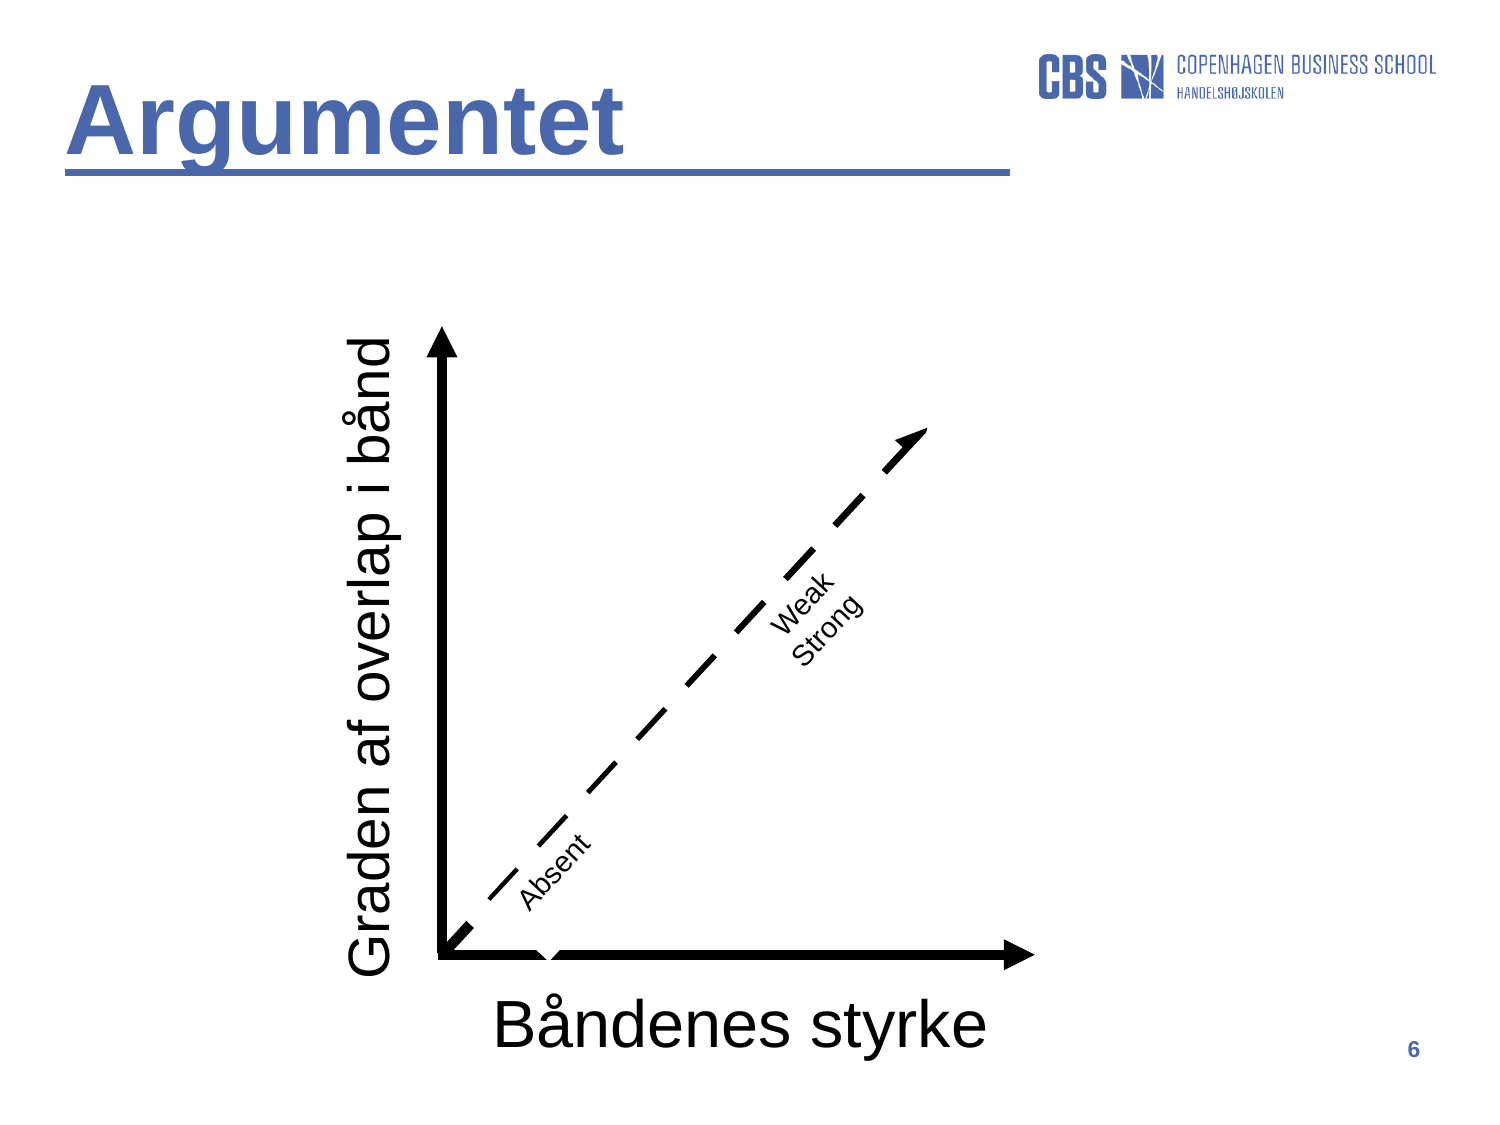

Argumentet
Graden af overlap i bånd
Absent	  	         Weak			        Strong
Båndenes styrke